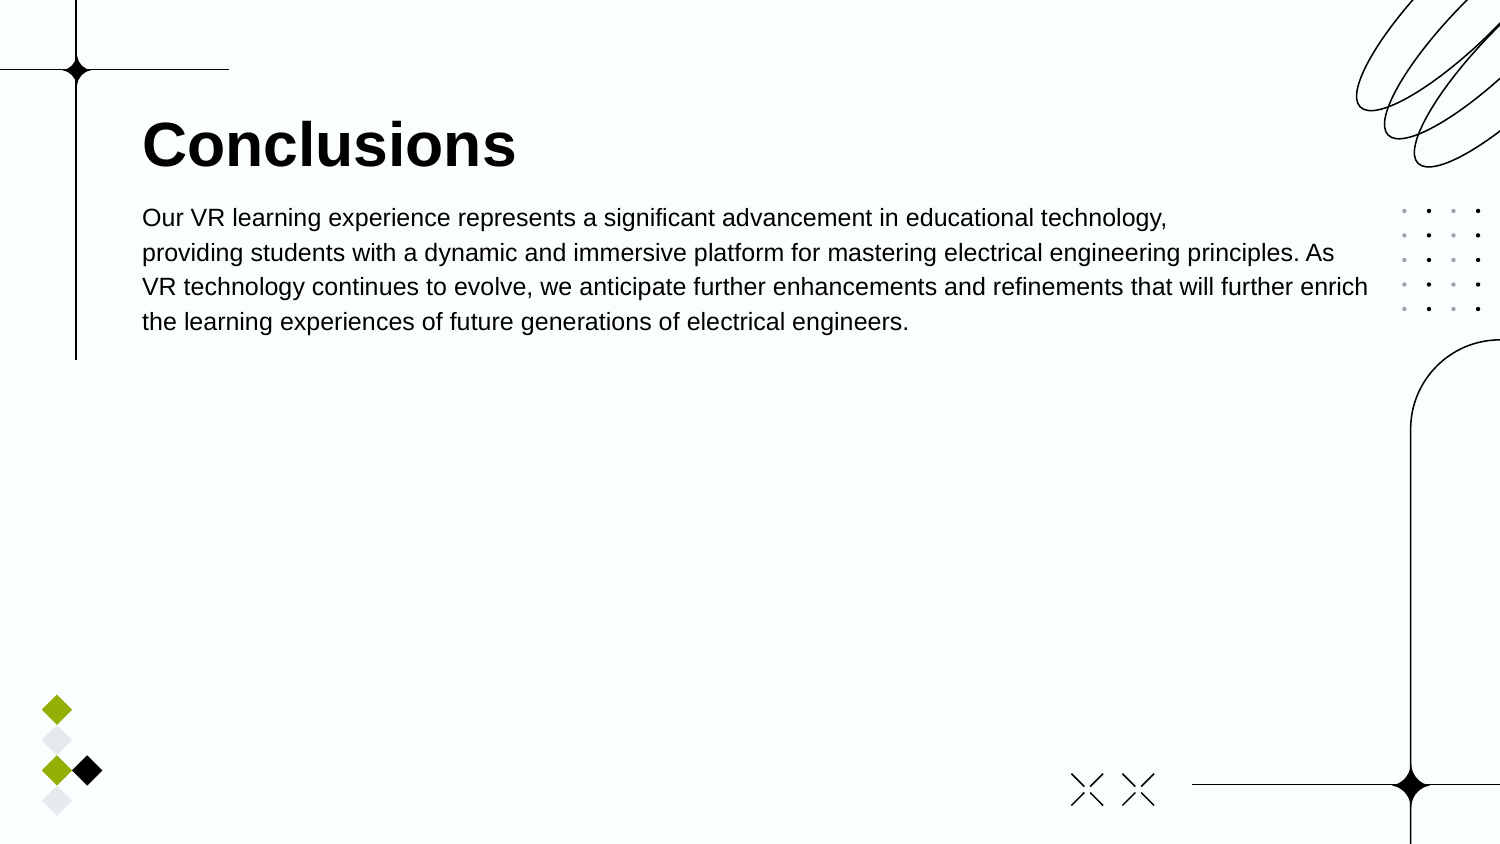

# Conclusions
Our VR learning experience represents a significant advancement in educational technology,
providing students with a dynamic and immersive platform for mastering electrical engineering principles. As VR technology continues to evolve, we anticipate further enhancements and refinements that will further enrich the learning experiences of future generations of electrical engineers.